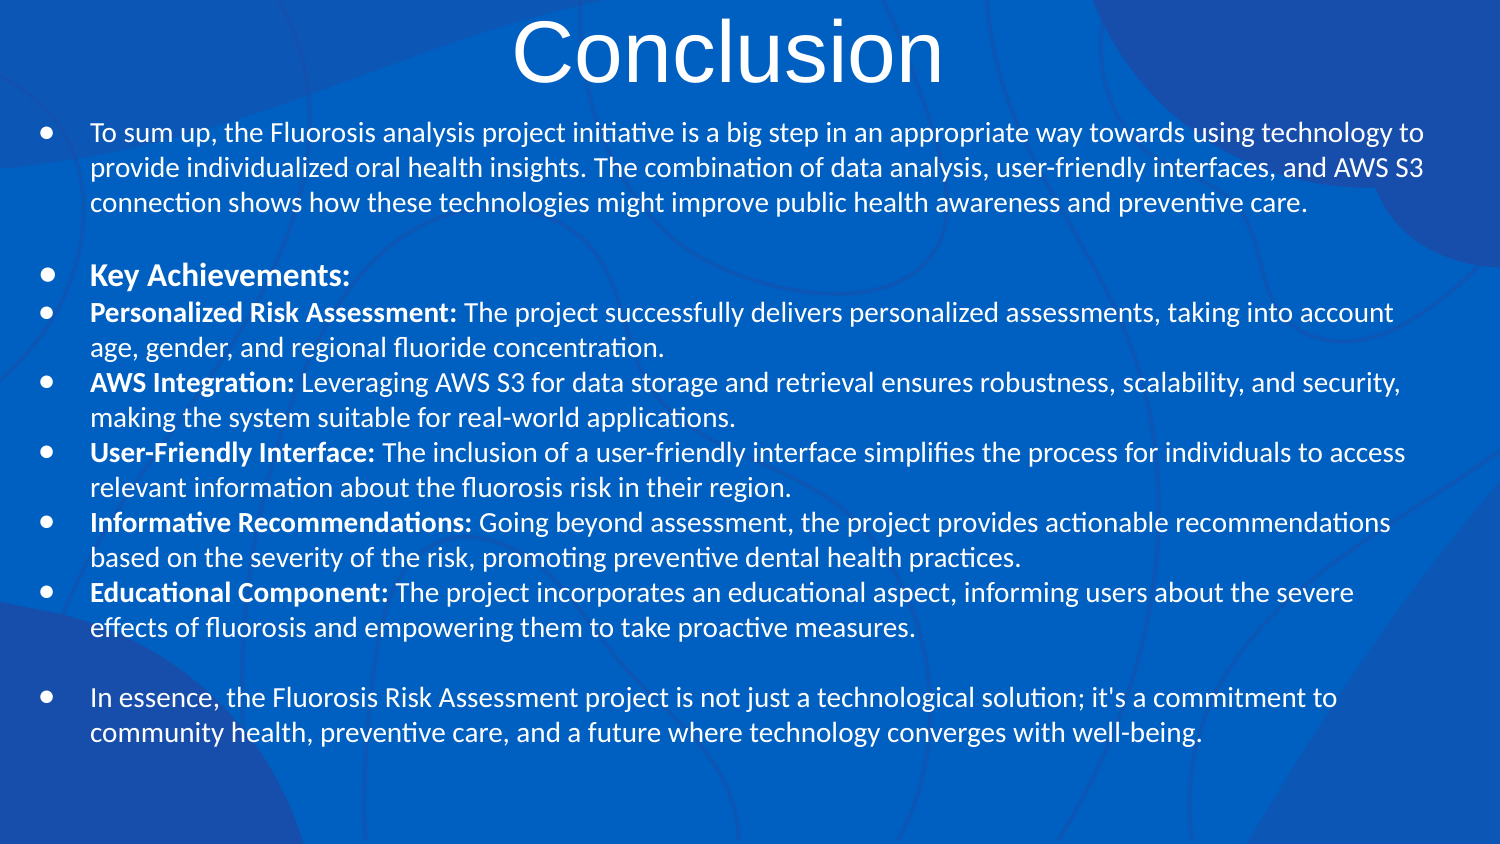

# Conclusion
To sum up, the Fluorosis analysis project initiative is a big step in an appropriate way towards using technology to provide individualized oral health insights. The combination of data analysis, user-friendly interfaces, and AWS S3 connection shows how these technologies might improve public health awareness and preventive care.

Key Achievements:
Personalized Risk Assessment: The project successfully delivers personalized assessments, taking into account age, gender, and regional fluoride concentration.
AWS Integration: Leveraging AWS S3 for data storage and retrieval ensures robustness, scalability, and security, making the system suitable for real-world applications.
User-Friendly Interface: The inclusion of a user-friendly interface simplifies the process for individuals to access relevant information about the fluorosis risk in their region.
Informative Recommendations: Going beyond assessment, the project provides actionable recommendations based on the severity of the risk, promoting preventive dental health practices.
Educational Component: The project incorporates an educational aspect, informing users about the severe effects of fluorosis and empowering them to take proactive measures.

In essence, the Fluorosis Risk Assessment project is not just a technological solution; it's a commitment to community health, preventive care, and a future where technology converges with well-being.